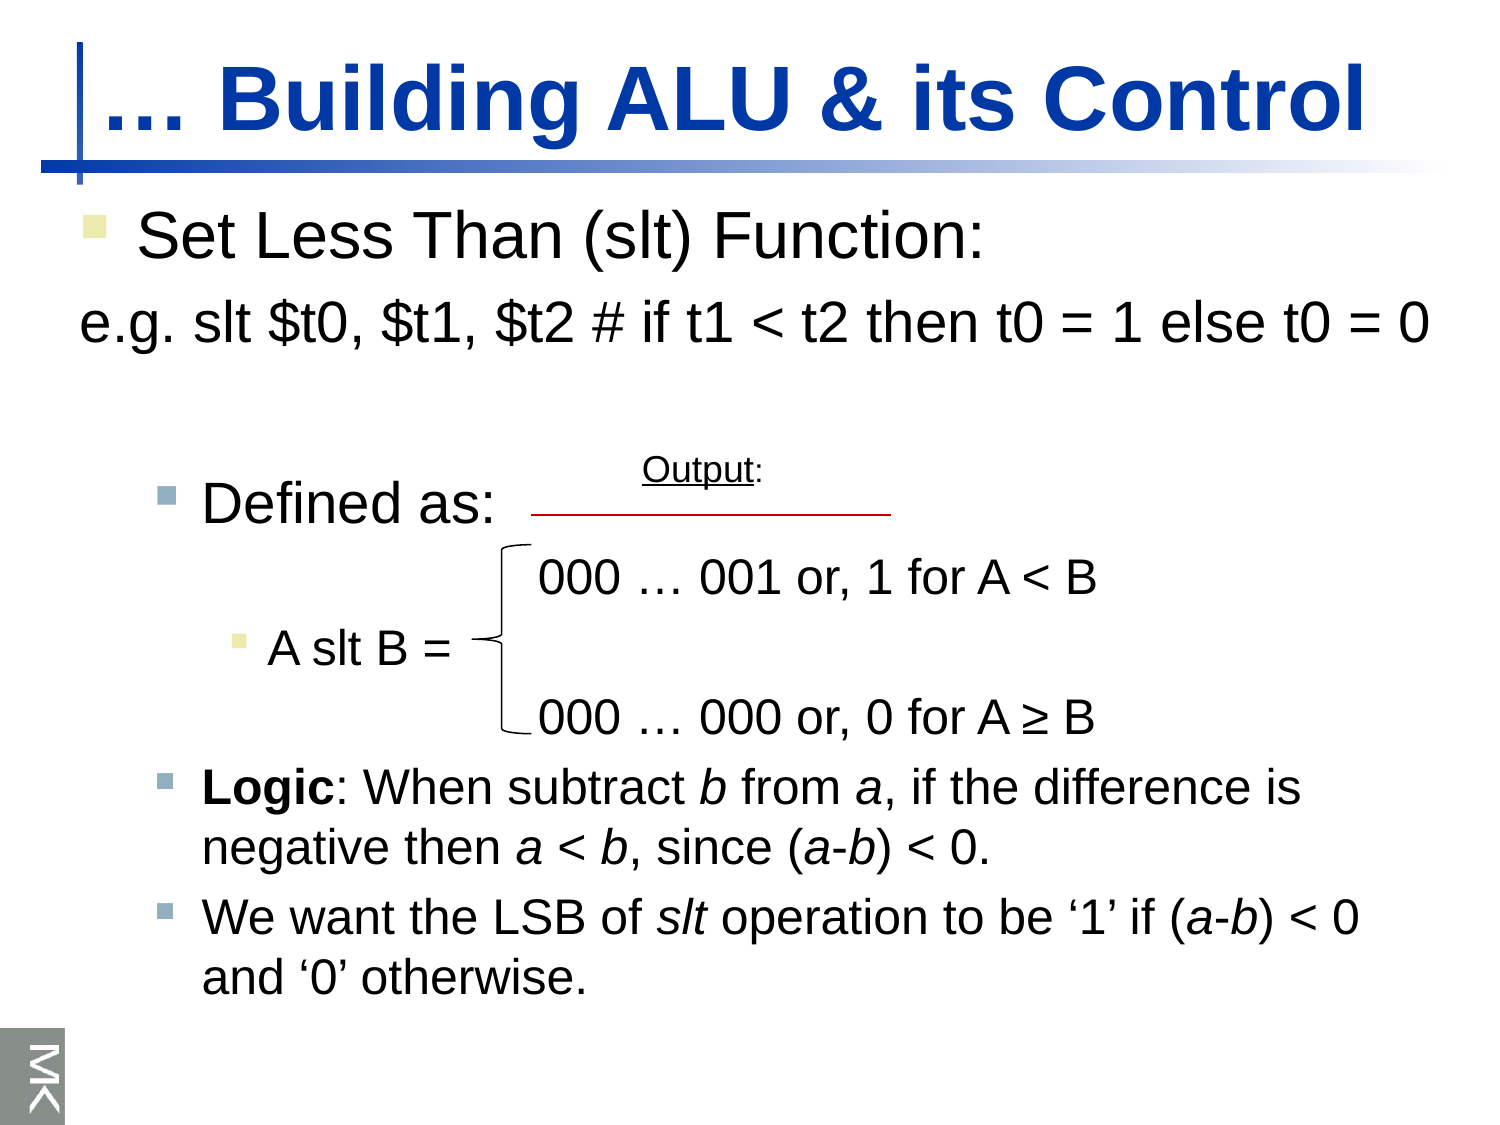

# … Building ALU & its Control
Set Less Than (slt) Function:
e.g. slt $t0, $t1, $t2 # if t1 < t2 then t0 = 1 else t0 = 0

Defined as:
                      000 … 001 or, 1 for A < B
A slt B =
                      000 … 000 or, 0 for A ≥ B
Logic: When subtract b from a, if the difference is negative then a < b, since (a-b) < 0.
We want the LSB of slt operation to be ‘1’ if (a-b) < 0 and ‘0’ otherwise.

Output:

Chapter 4 — The Processor — 32